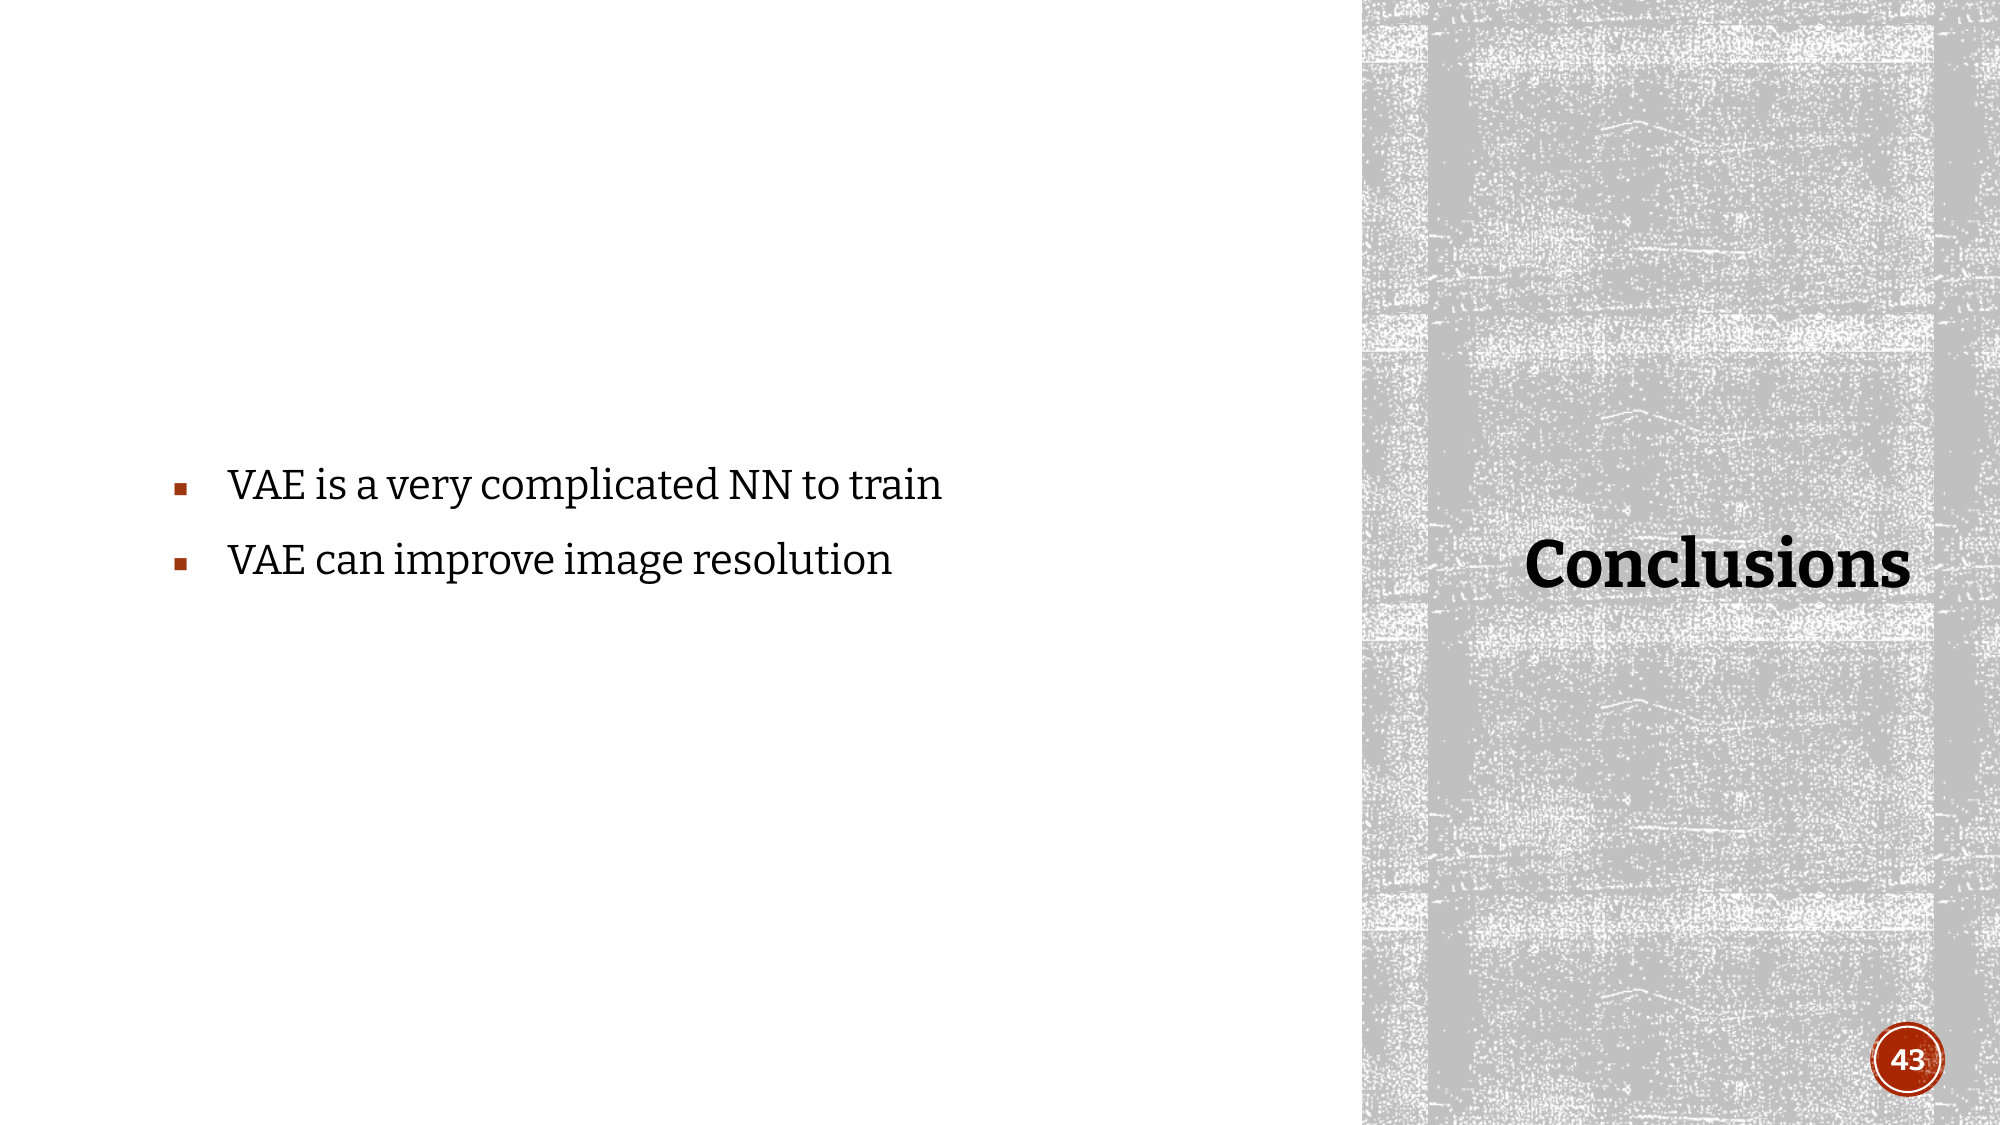

# Conclusions
VAE is a very complicated NN to train
VAE can improve image resolution
43